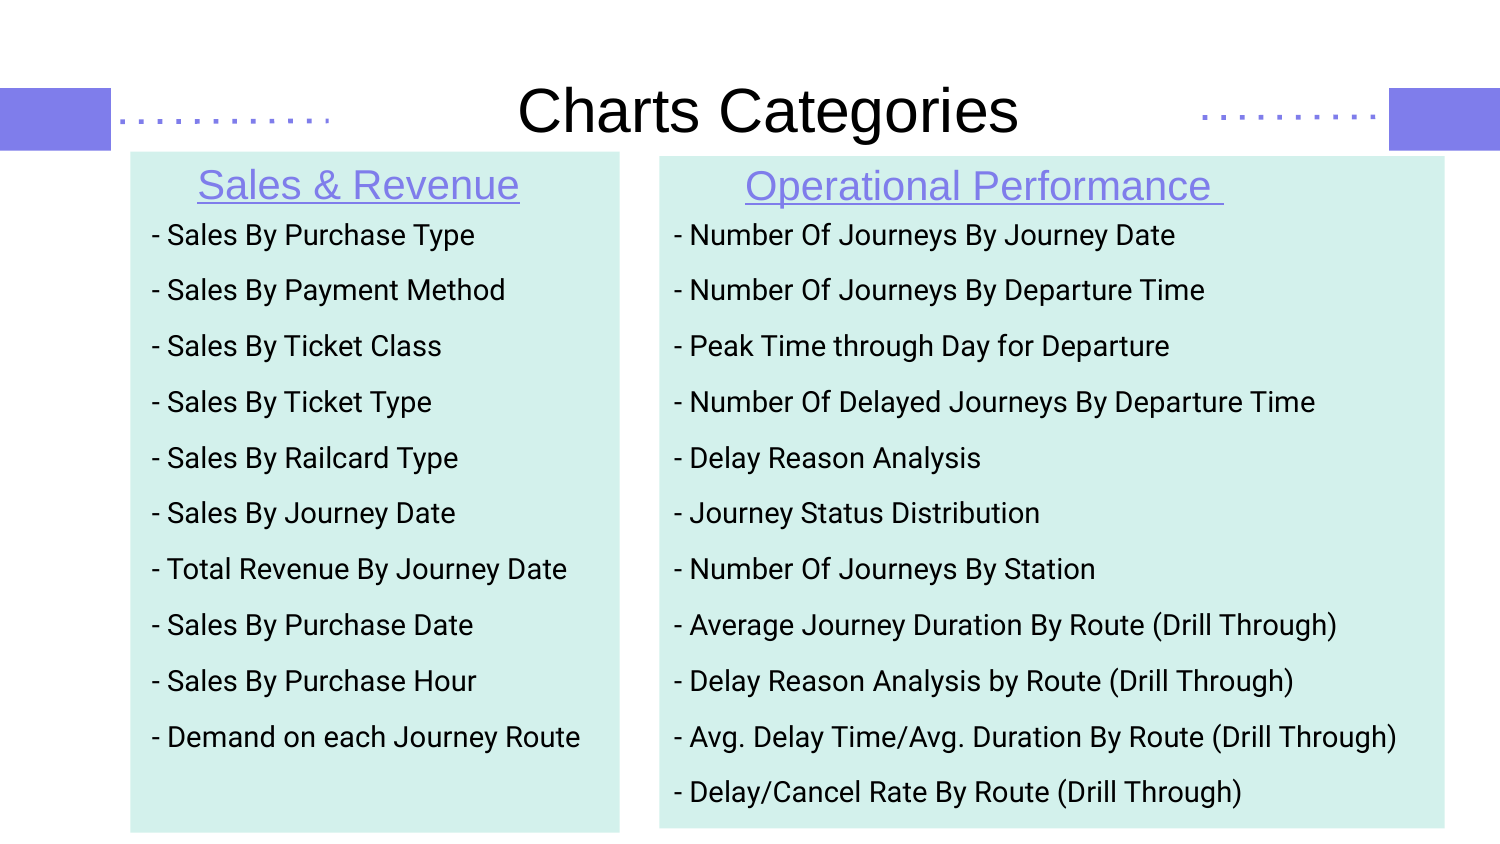

Charts Categories

# Sales & Revenue
Operational Performance
- Sales By Purchase Type
- Sales By Payment Method
- Sales By Ticket Class
- Sales By Ticket Type
- Sales By Railcard Type
- Sales By Journey Date
- Total Revenue By Journey Date
- Sales By Purchase Date
- Sales By Purchase Hour
- Demand on each Journey Route

- Number Of Journeys By Journey Date
- Number Of Journeys By Departure Time
- Peak Time through Day for Departure
- Number Of Delayed Journeys By Departure Time
- Delay Reason Analysis
- Journey Status Distribution
- Number Of Journeys By Station
- Average Journey Duration By Route (Drill Through)
- Delay Reason Analysis by Route (Drill Through)
- Avg. Delay Time/Avg. Duration By Route (Drill Through)
- Delay/Cancel Rate By Route (Drill Through)